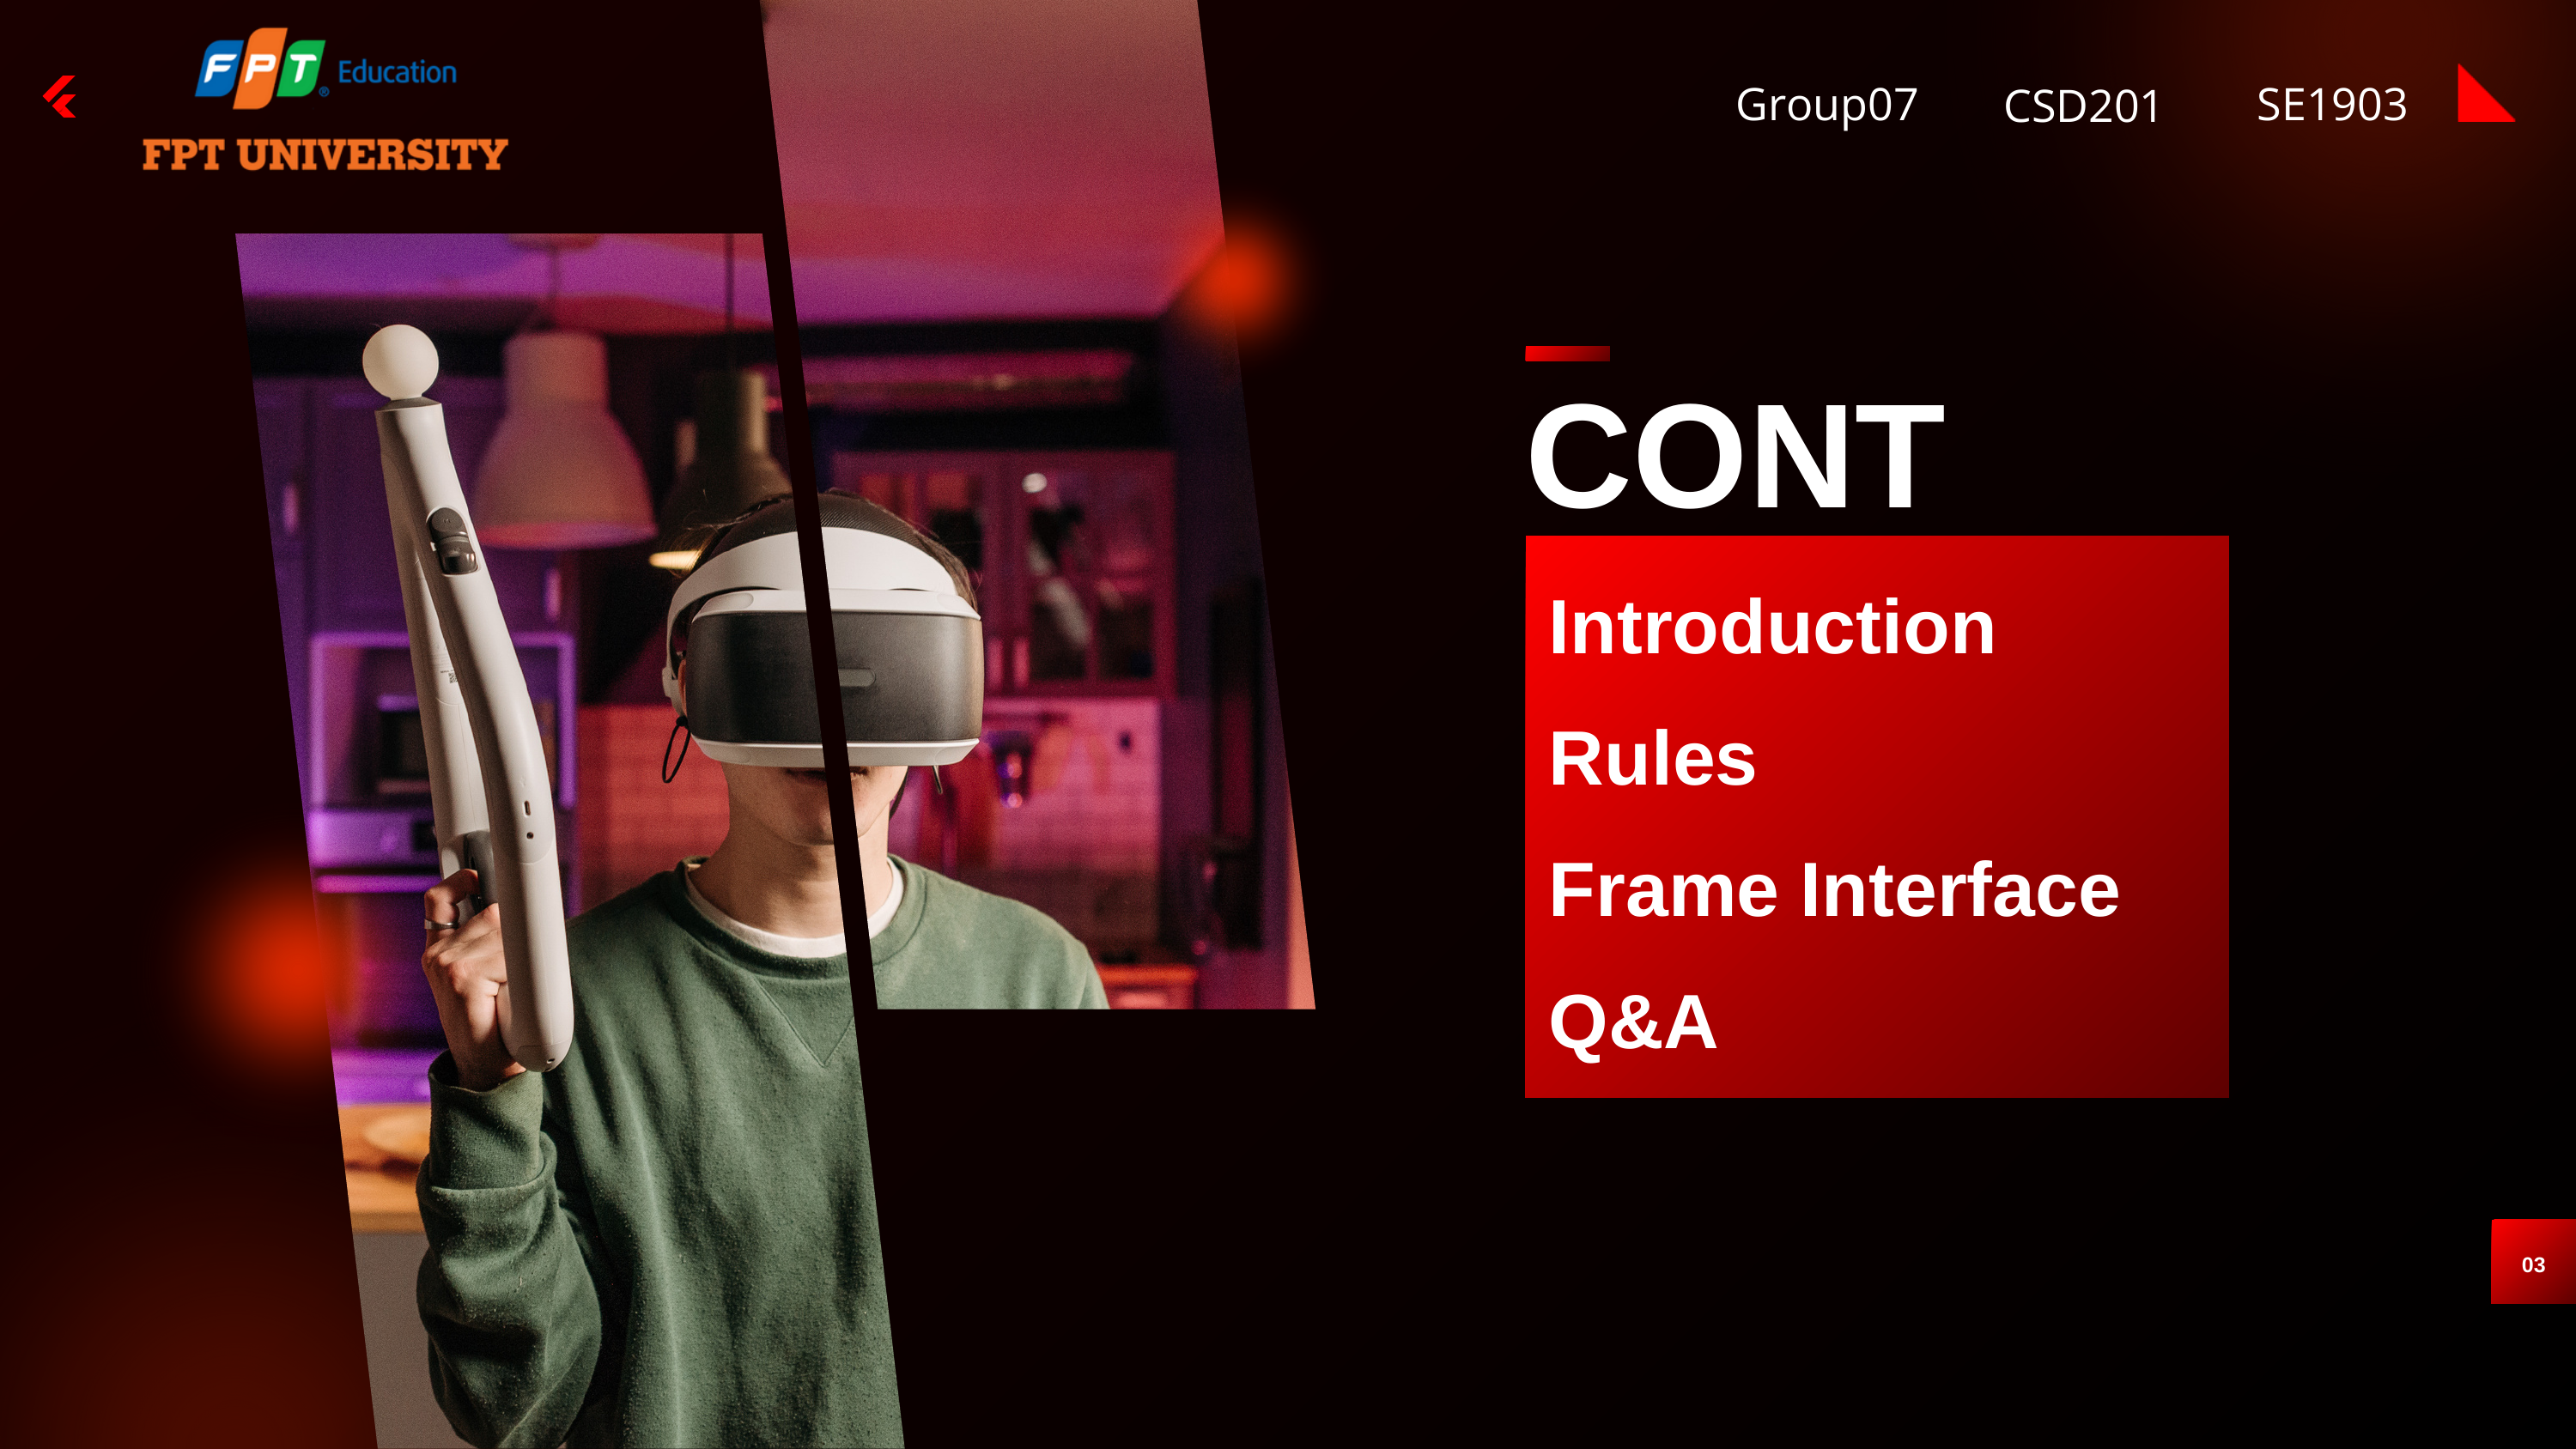

Group07
SE1903
CSD201

CONTENT

Introduction
Rules
Frame Interface
Q&A

03